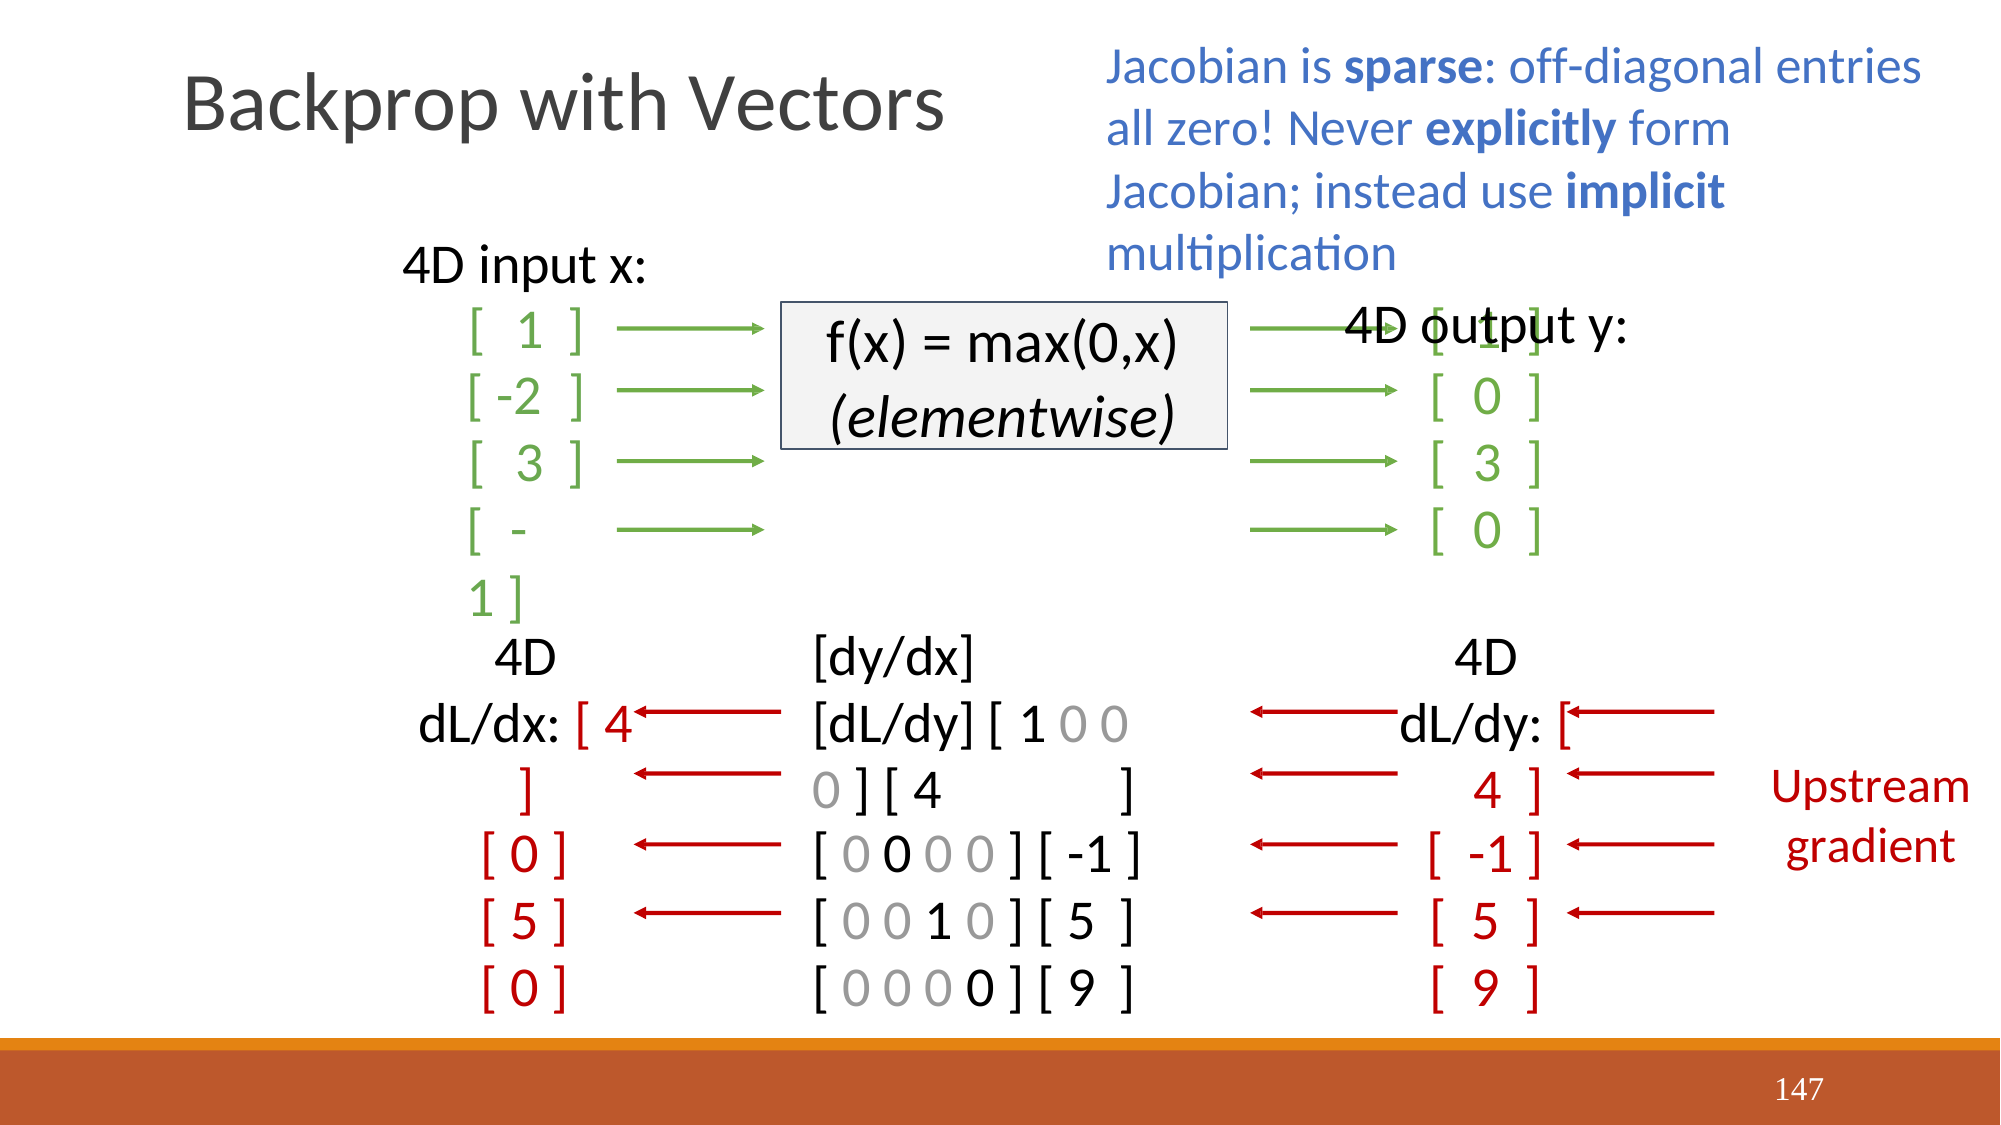

Jacobian is sparse: off-diagonal entries all zero! Never explicitly form Jacobian; instead use implicit multiplication
4D output y:
# Backprop with Vectors
4D input x:
[	1	]
[ -2	]
[	3	]
[	-1 ]
[	1	]
[	0	]
[	3	]
[	0	]
f(x) = max(0,x)
(elementwise)

4D dL/dx: [ 4 ]
[ 0 ]
[ 5 ]
[ 0 ]
[dy/dx] [dL/dy] [ 1 0 0 0 ] [ 4	]
[ 0 0 0 0 ] [ -1 ]
[ 0 0 1 0 ] [ 5	]
[ 0 0 0 0 ] [ 9	]
4D dL/dy: [	4	]
[	-1 ]
[	5	]
[	9	]

Upstream gradient

147
Justin Johnson
September 23, 2019
Lecture 6 - 80